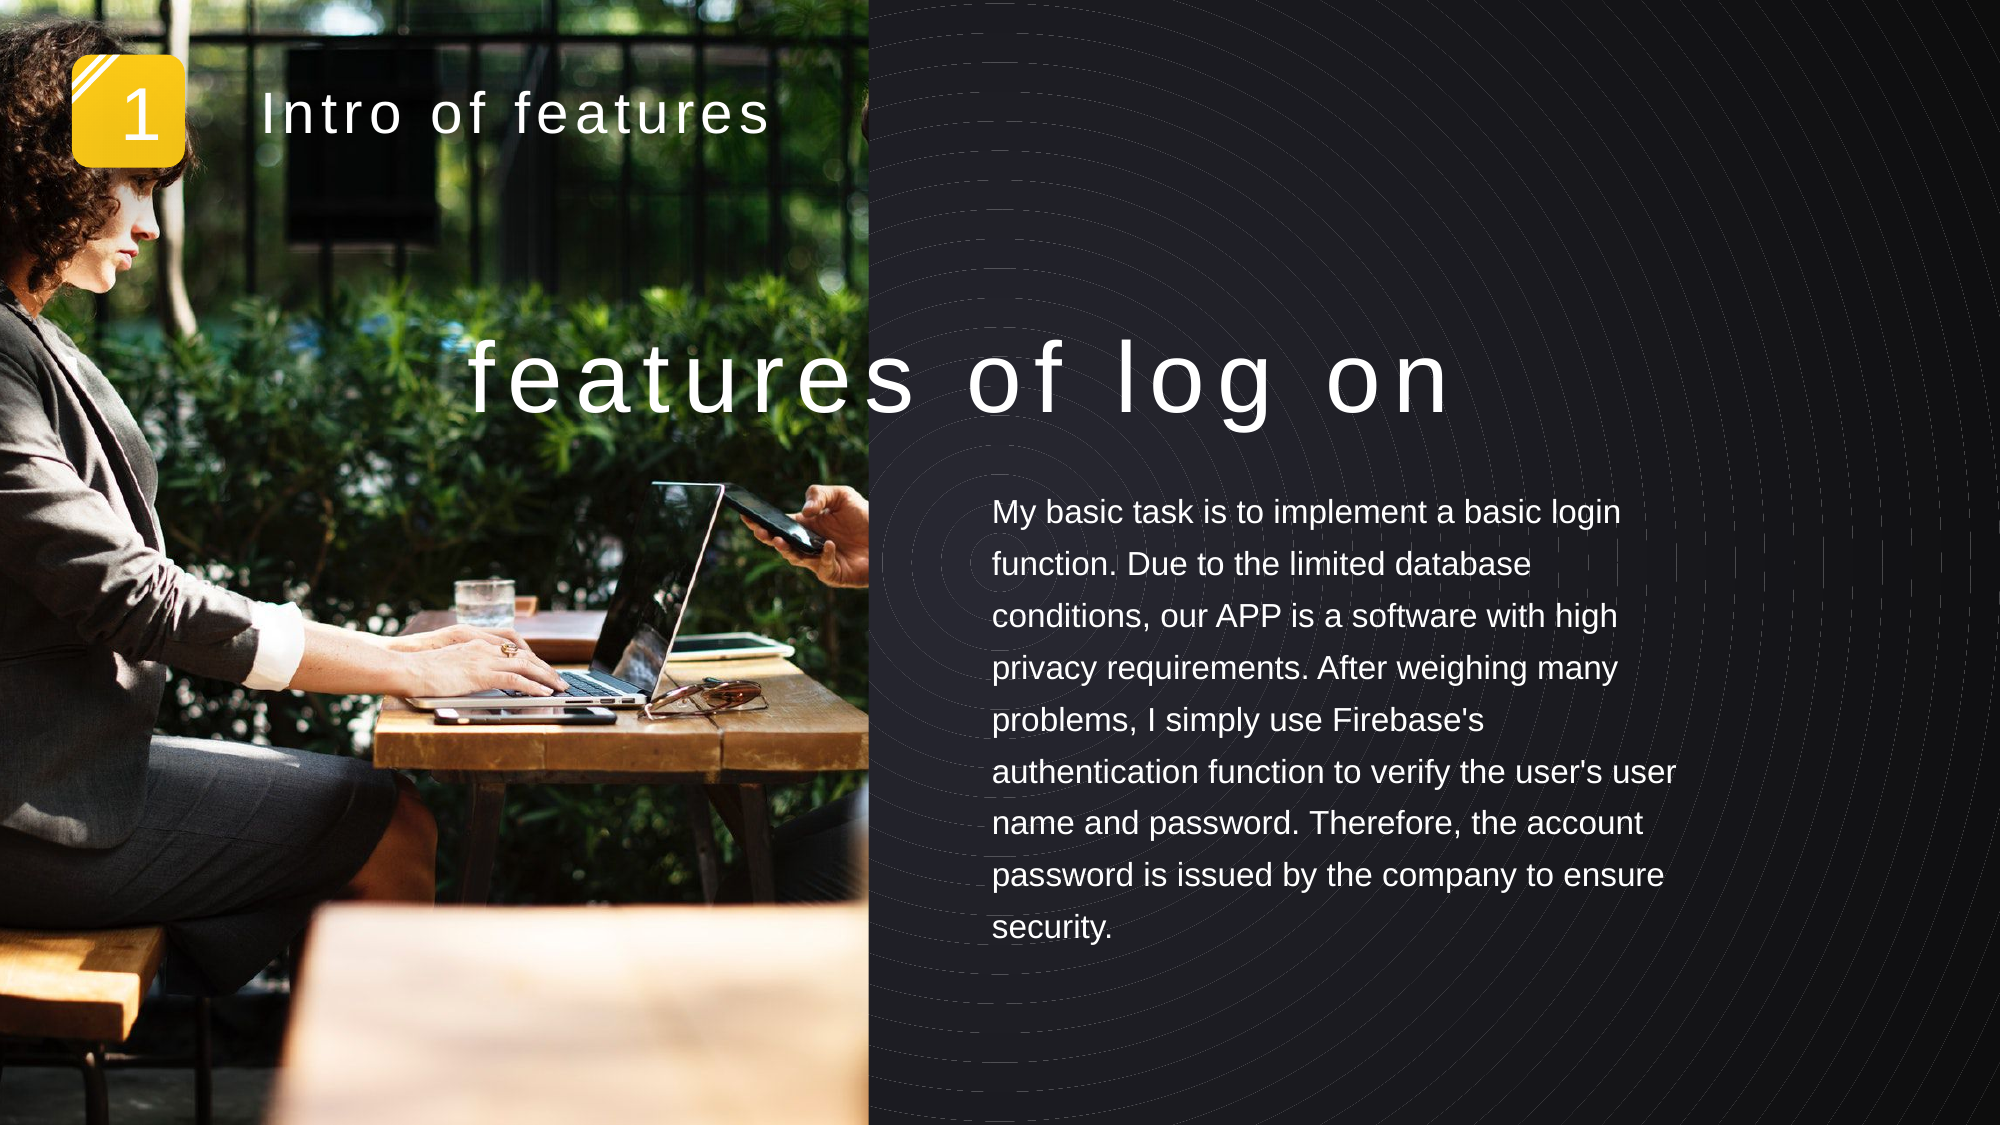

1
Intro of features

    features of log on
My basic task is to implement a basic login function. Due to the limited database conditions, our APP is a software with high privacy requirements. After weighing many problems, I simply use Firebase's authentication function to verify the user's user name and password. Therefore, the account password is issued by the company to ensure security.